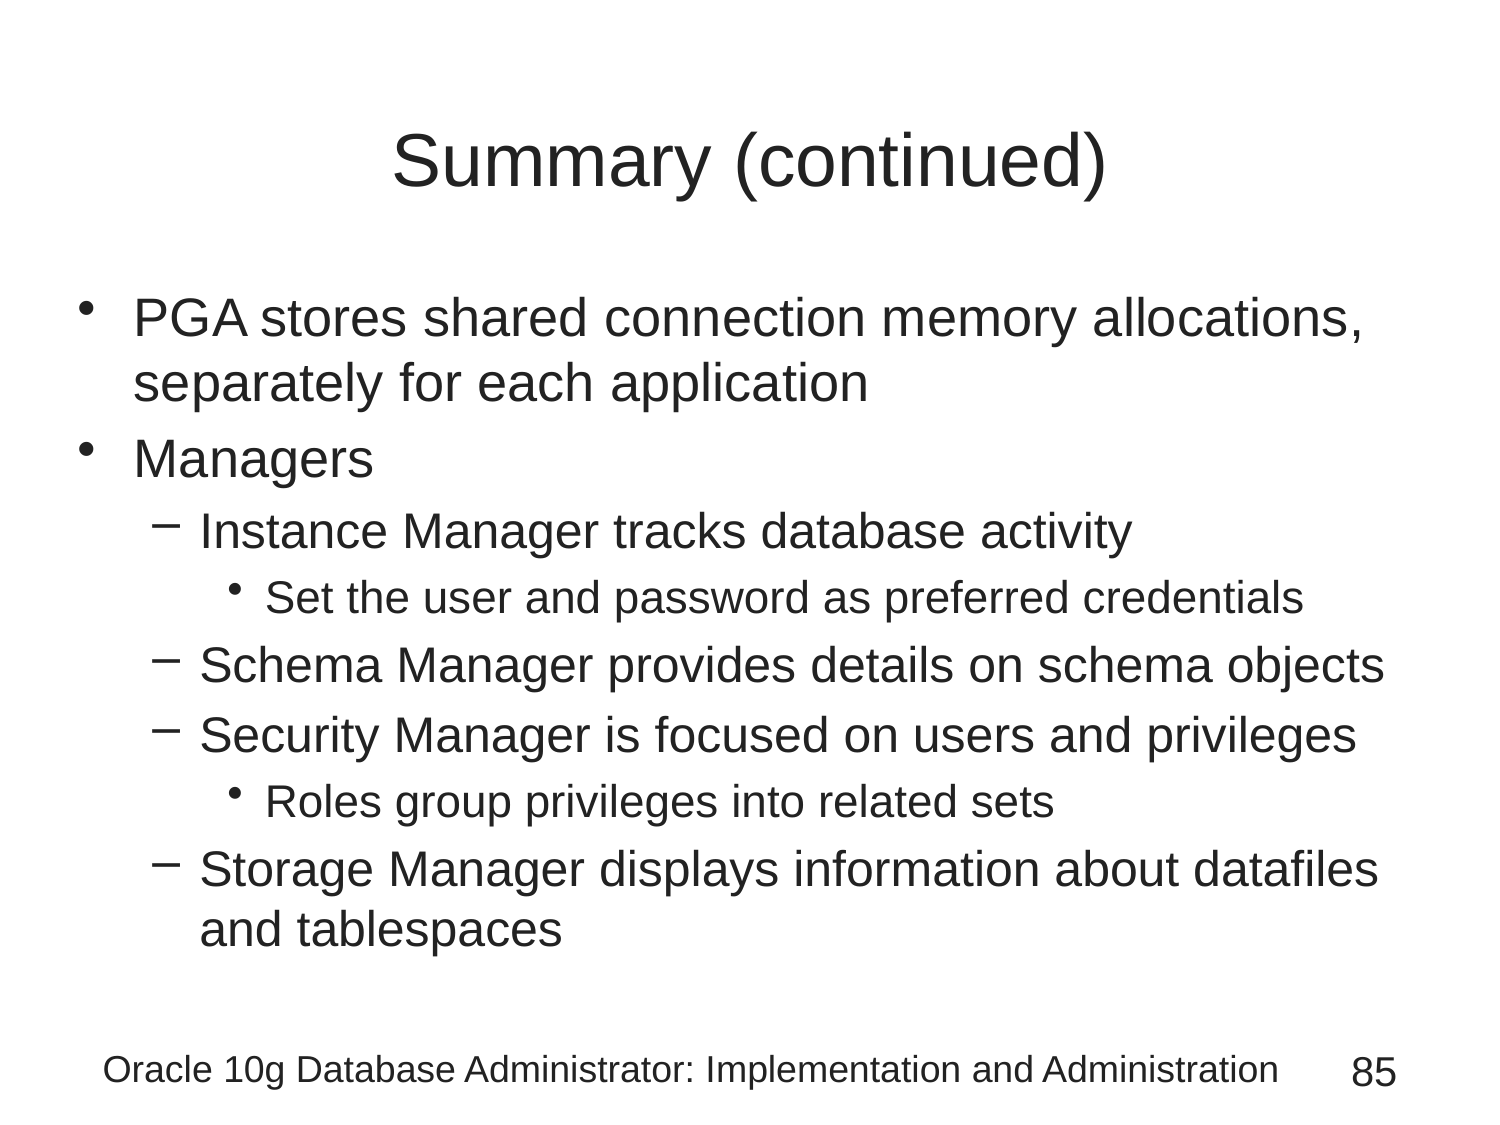

# Summary (continued)
PGA stores shared connection memory allocations, separately for each application
Managers
Instance Manager tracks database activity
Set the user and password as preferred credentials
Schema Manager provides details on schema objects
Security Manager is focused on users and privileges
Roles group privileges into related sets
Storage Manager displays information about datafiles and tablespaces
Oracle 10g Database Administrator: Implementation and Administration
85